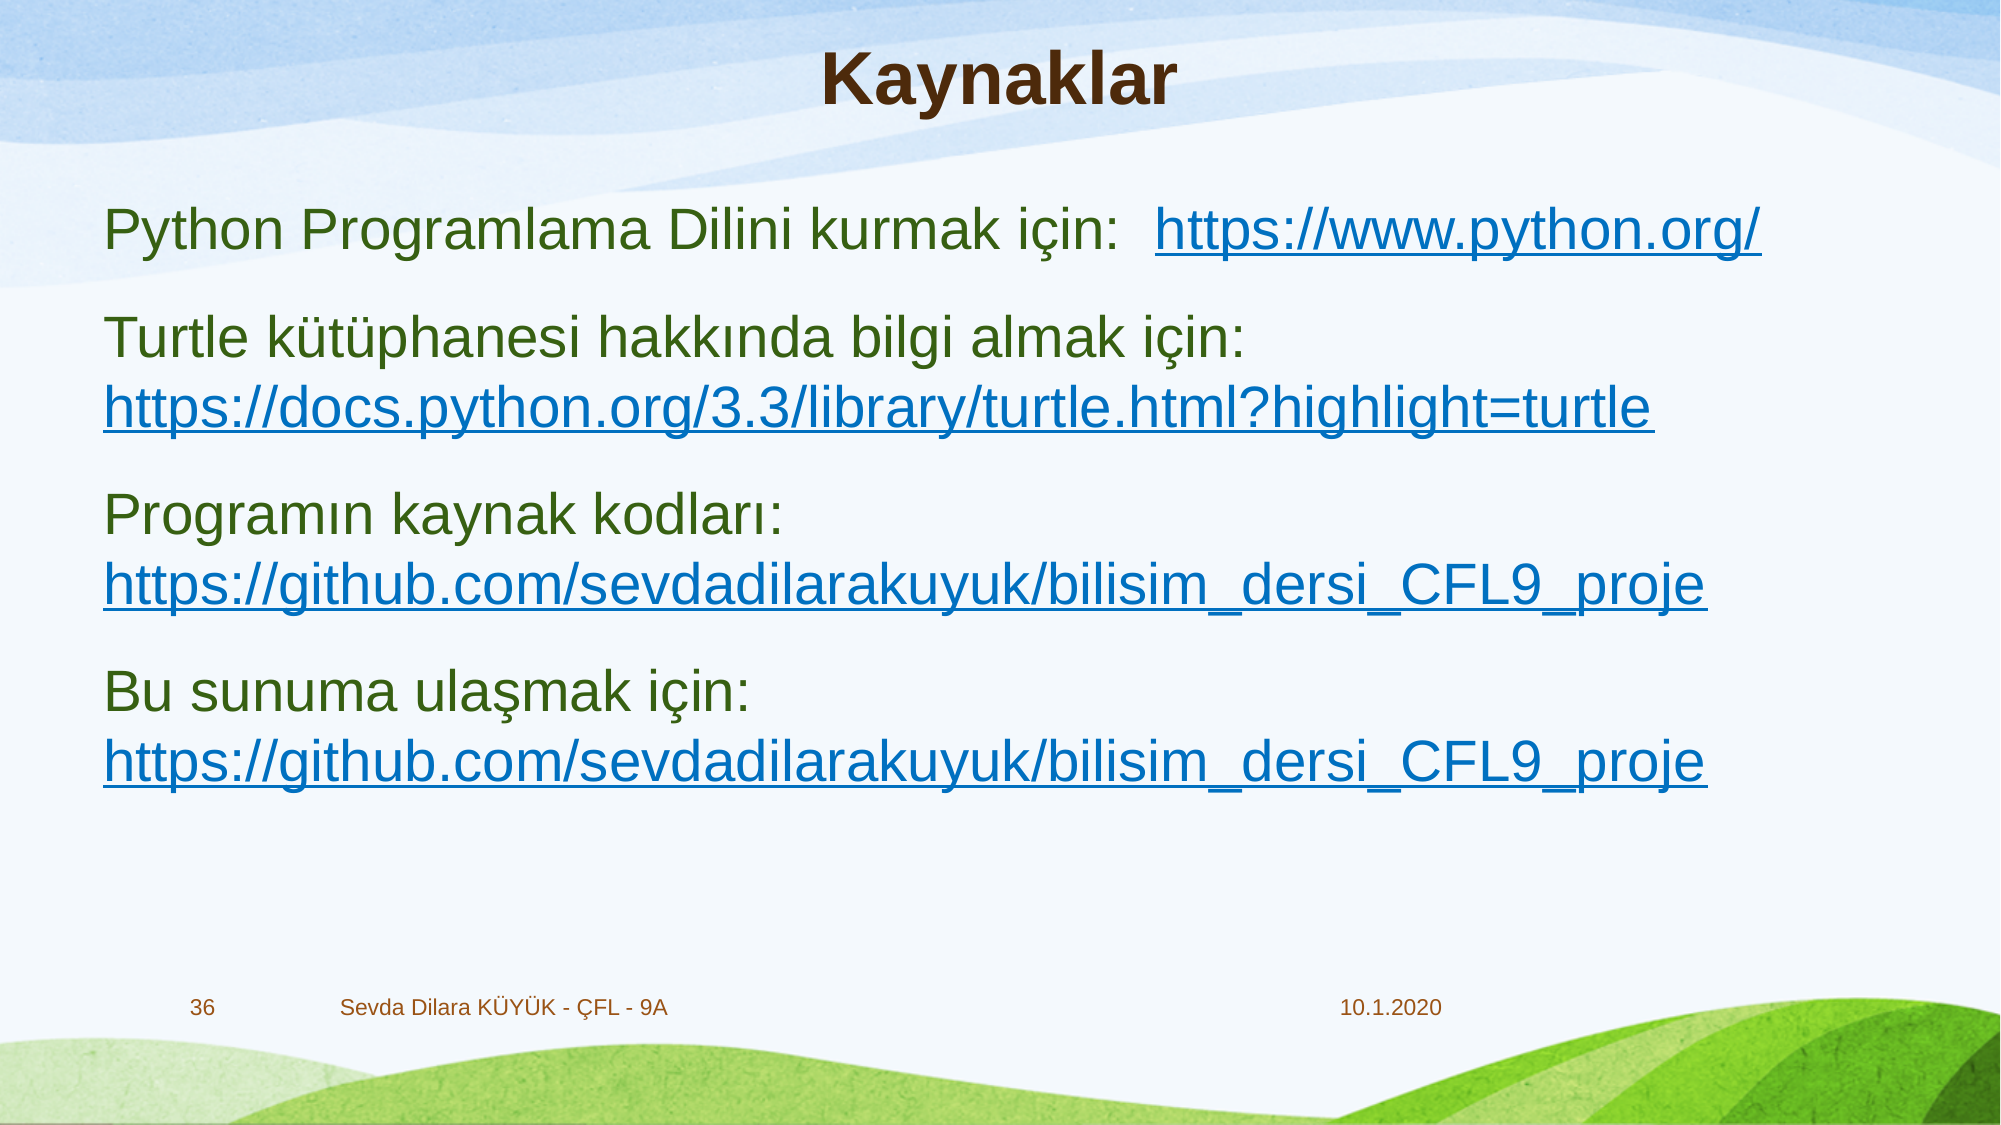

# Kaynaklar
Python Programlama Dilini kurmak için:  https://www.python.org/
Turtle kütüphanesi hakkında bilgi almak için:  https://docs.python.org/3.3/library/turtle.html?highlight=turtle
Programın kaynak kodları: https://github.com/sevdadilarakuyuk/bilisim_dersi_CFL9_proje
Bu sunuma ulaşmak için: https://github.com/sevdadilarakuyuk/bilisim_dersi_CFL9_proje
36
Sevda Dilara KÜYÜK - ÇFL - 9A
10.1.2020